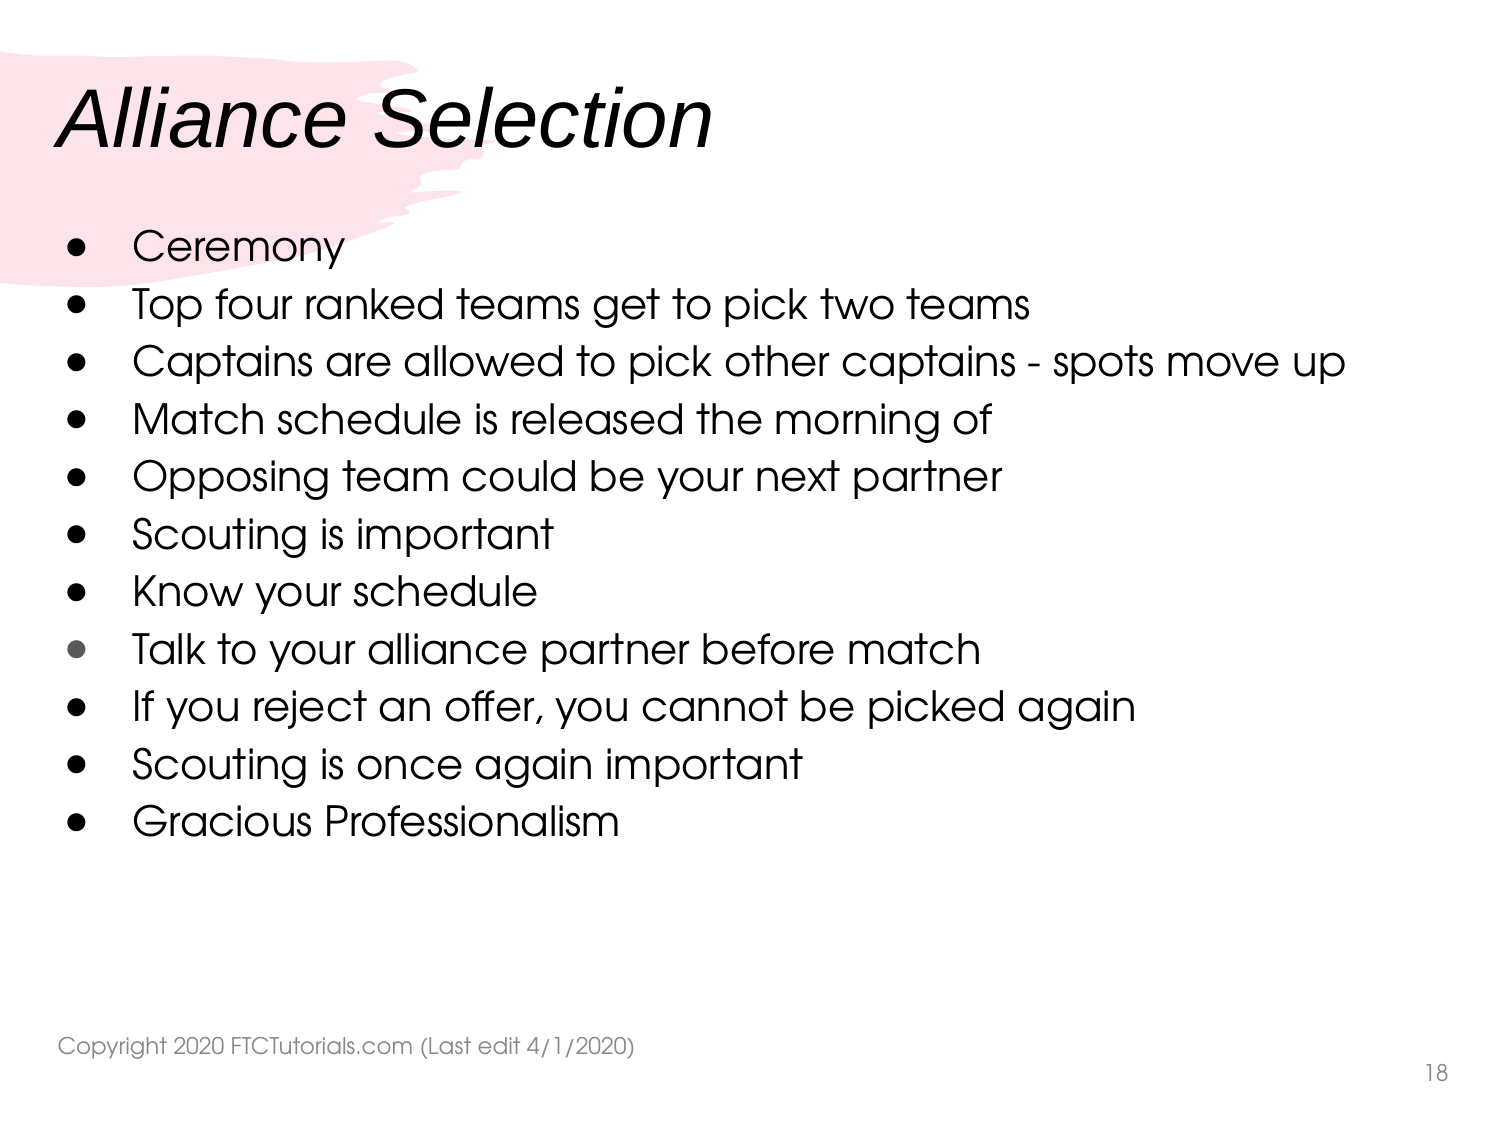

# Alliance Selection
Ceremony
Top four ranked teams get to pick two teams
Captains are allowed to pick other captains - spots move up
Match schedule is released the morning of
Opposing team could be your next partner
Scouting is important
Know your schedule
Talk to your alliance partner before match
If you reject an offer, you cannot be picked again
Scouting is once again important
Gracious Professionalism

Copyright 2020 FTCTutorials.com (Last edit 4/1/2020)

18